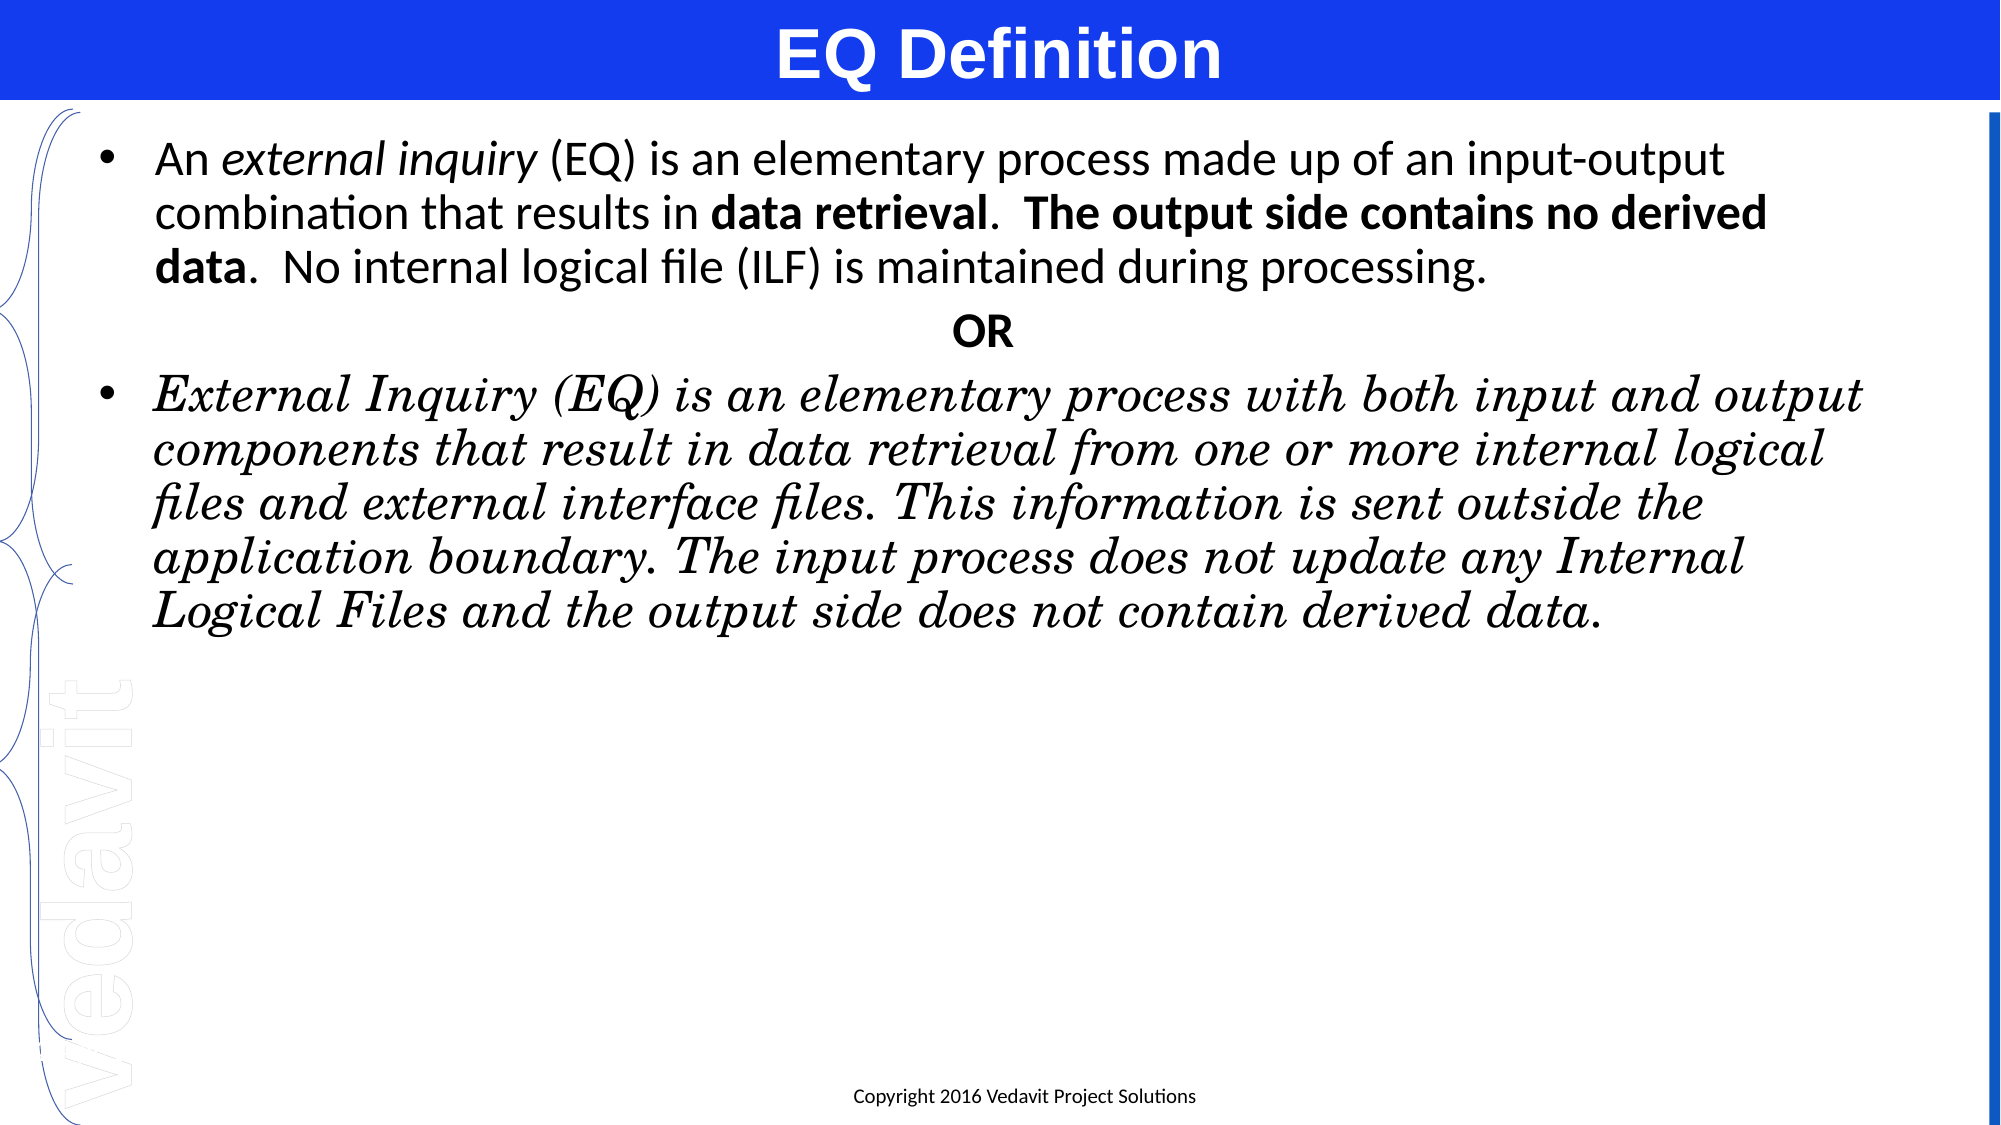

# EQ Definition

An external inquiry (EQ) is an elementary process made up of an input-output combination that results in data retrieval.  The output side contains no derived data.  No internal logical file (ILF) is maintained during processing.
OR
External Inquiry (EQ) is an elementary process with both input and output components that result in data retrieval from one or more internal logical files and external interface files. This information is sent outside the application boundary. The input process does not update any Internal Logical Files and the output side does not contain derived data.
04-Apr-16